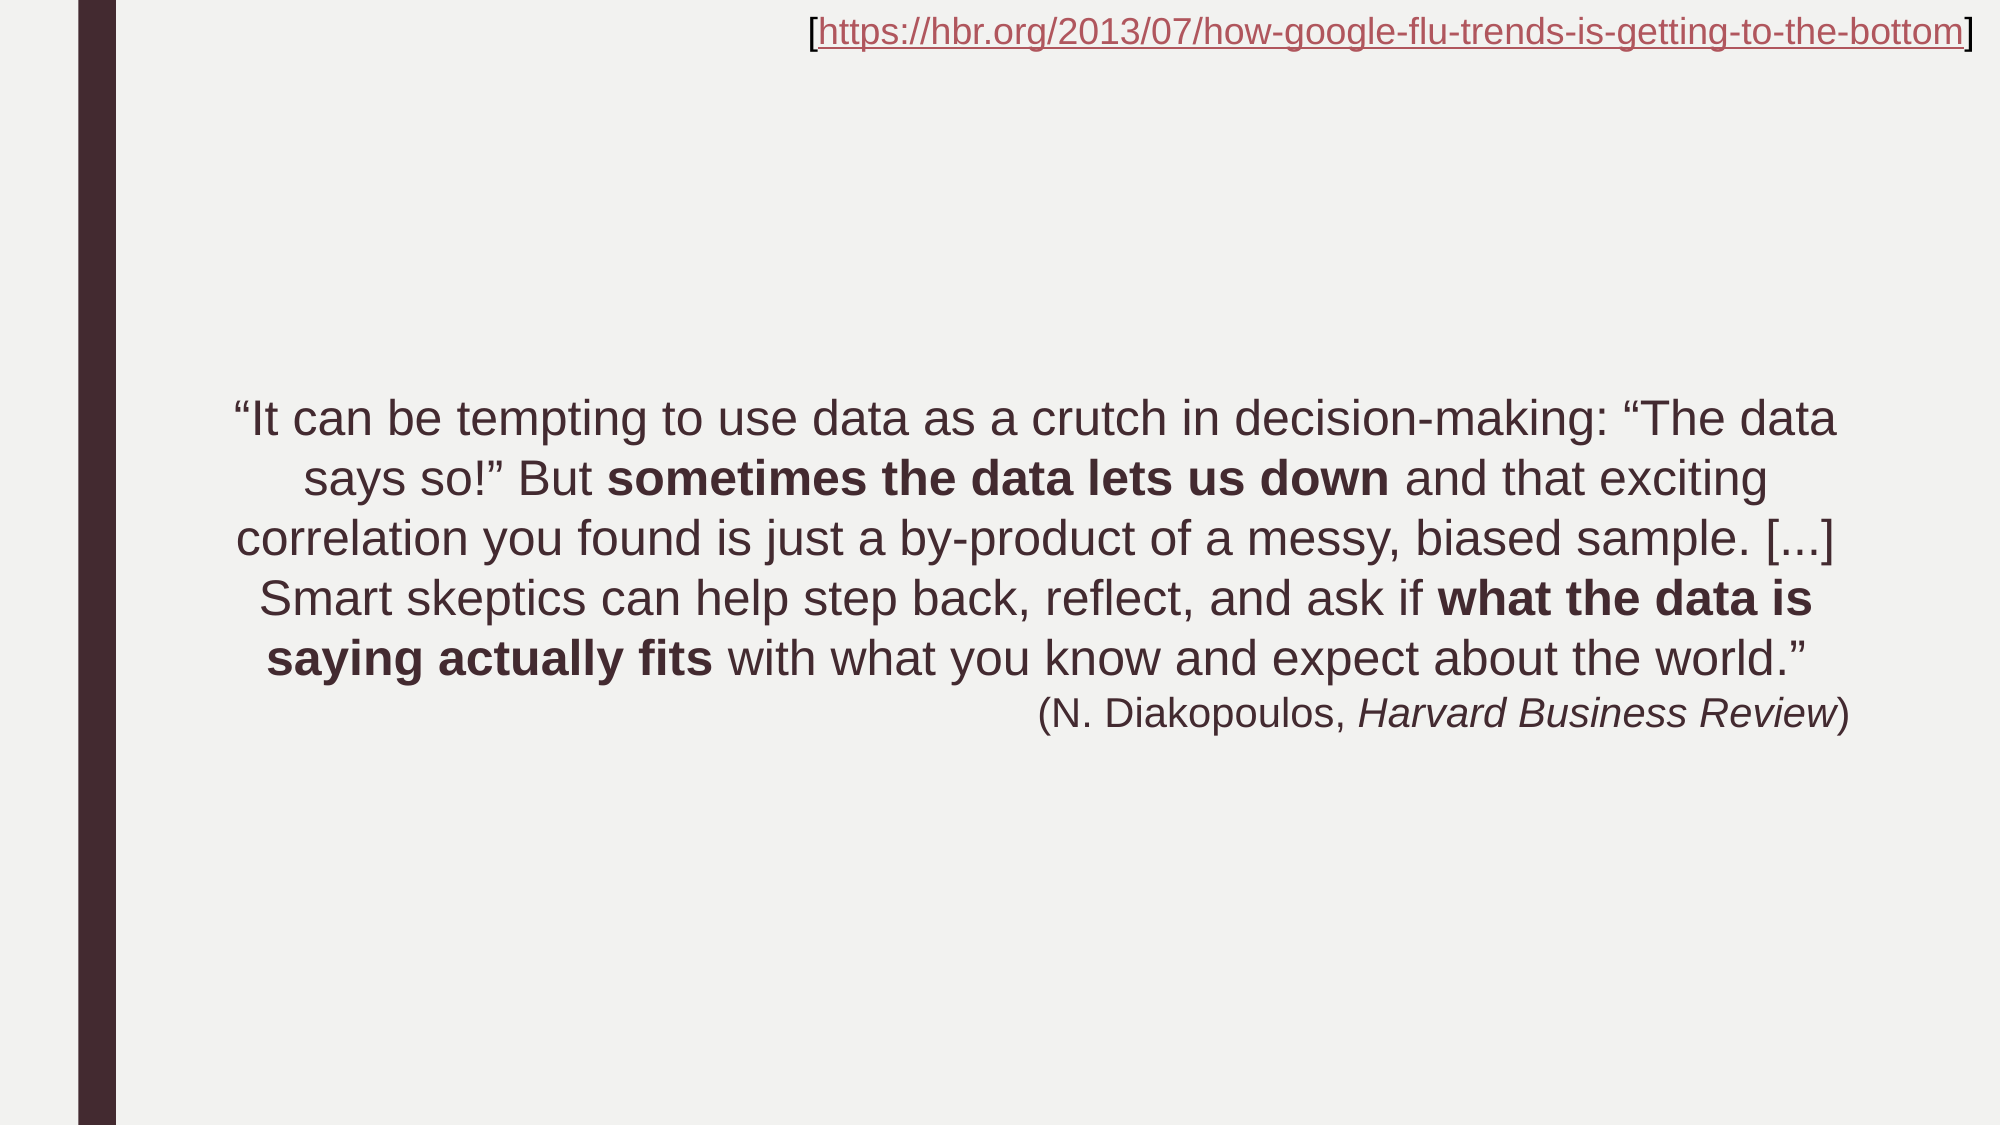

[https://hbr.org/2013/07/how-google-flu-trends-is-getting-to-the-bottom]
“It can be tempting to use data as a crutch in decision-making: “The data says so!” But sometimes the data lets us down and that exciting correlation you found is just a by-product of a messy, biased sample. [...] Smart skeptics can help step back, reflect, and ask if what the data is saying actually fits with what you know and expect about the world.”
(N. Diakopoulos, Harvard Business Review)